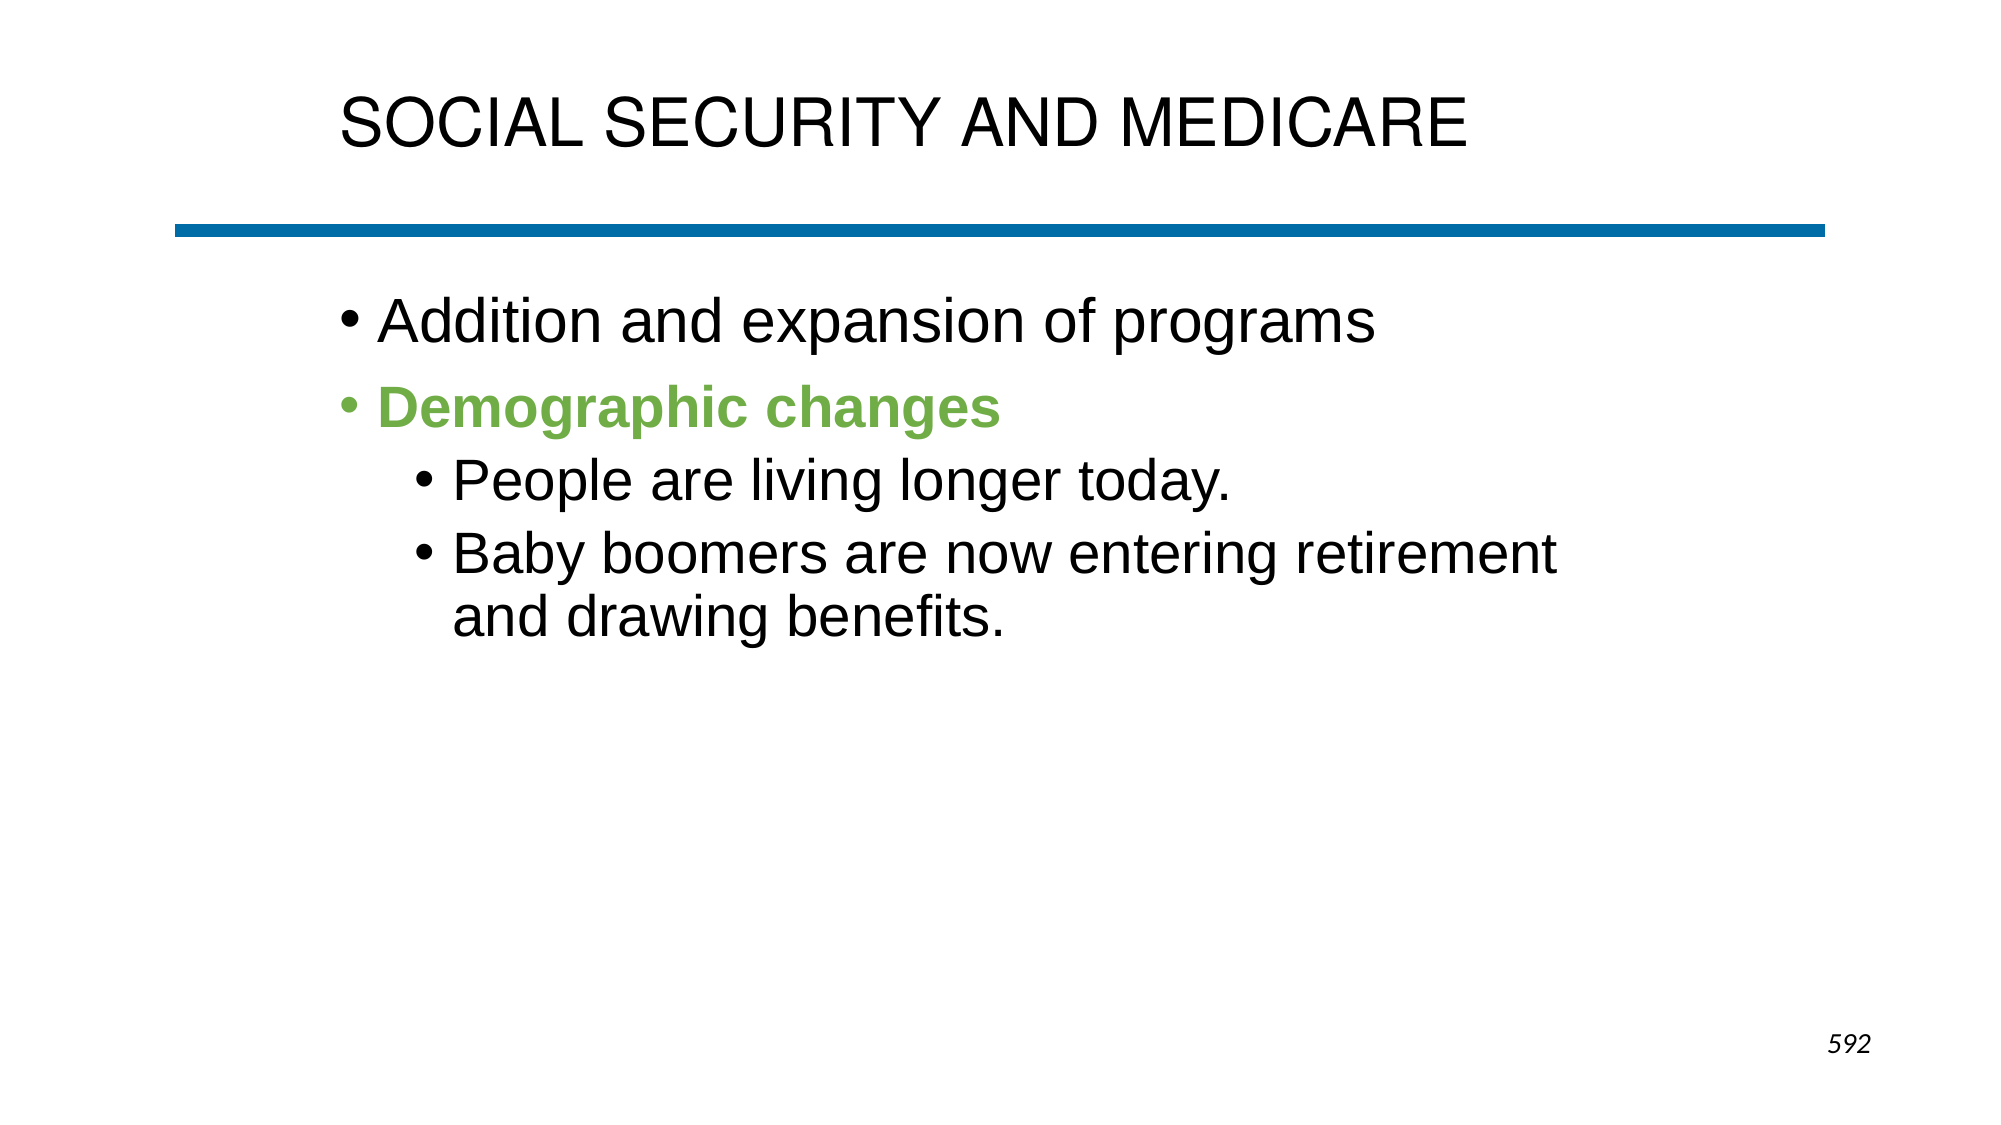

# SOCIAL SECURITY AND MEDICARE
Addition and expansion of programs
Demographic changes
People are living longer today.
Baby boomers are now entering retirement and drawing benefits.